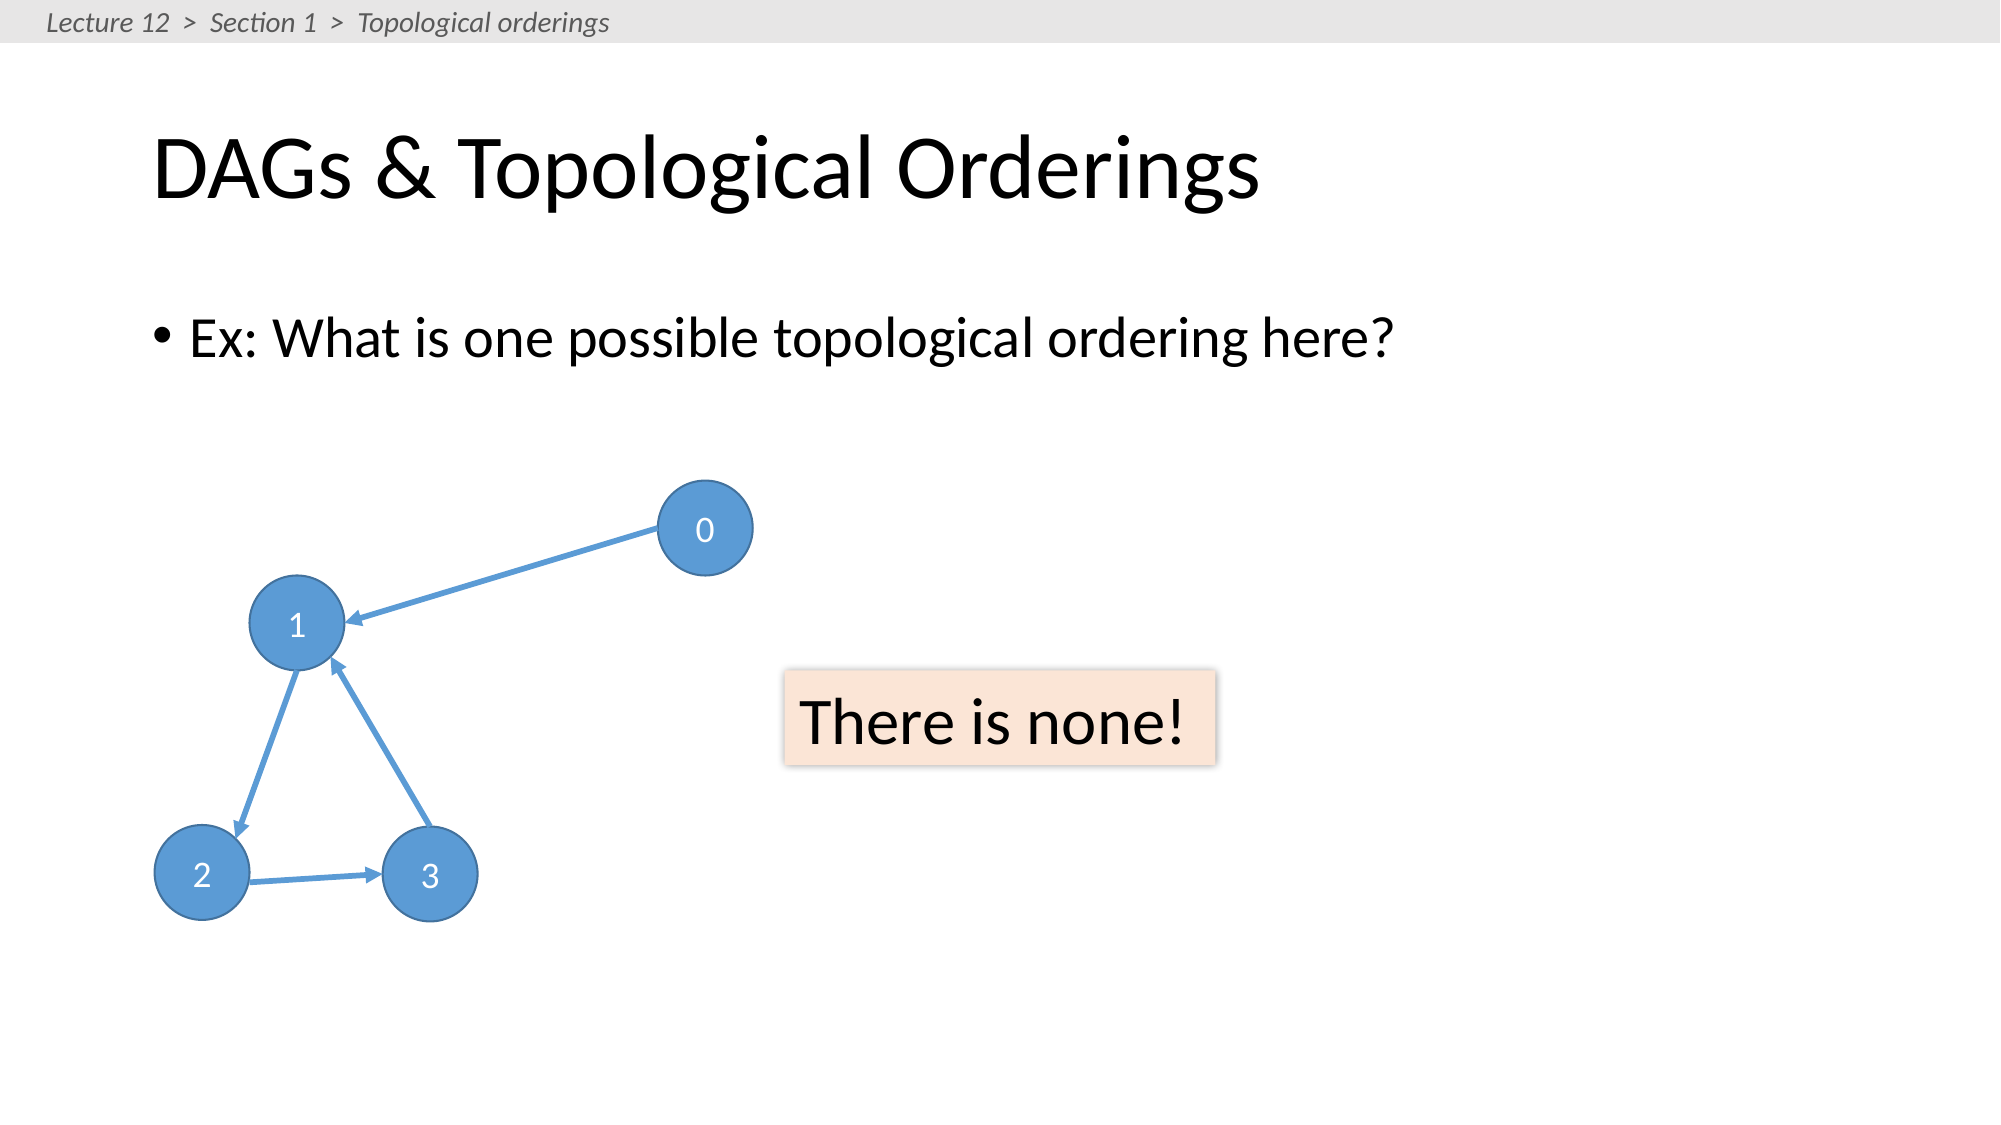

Lecture 12  >  Section 1  >  Topological orderings
# DAGs & Topological Orderings
Ex: What is one possible topological ordering here?
0
1
There is none!
2
3